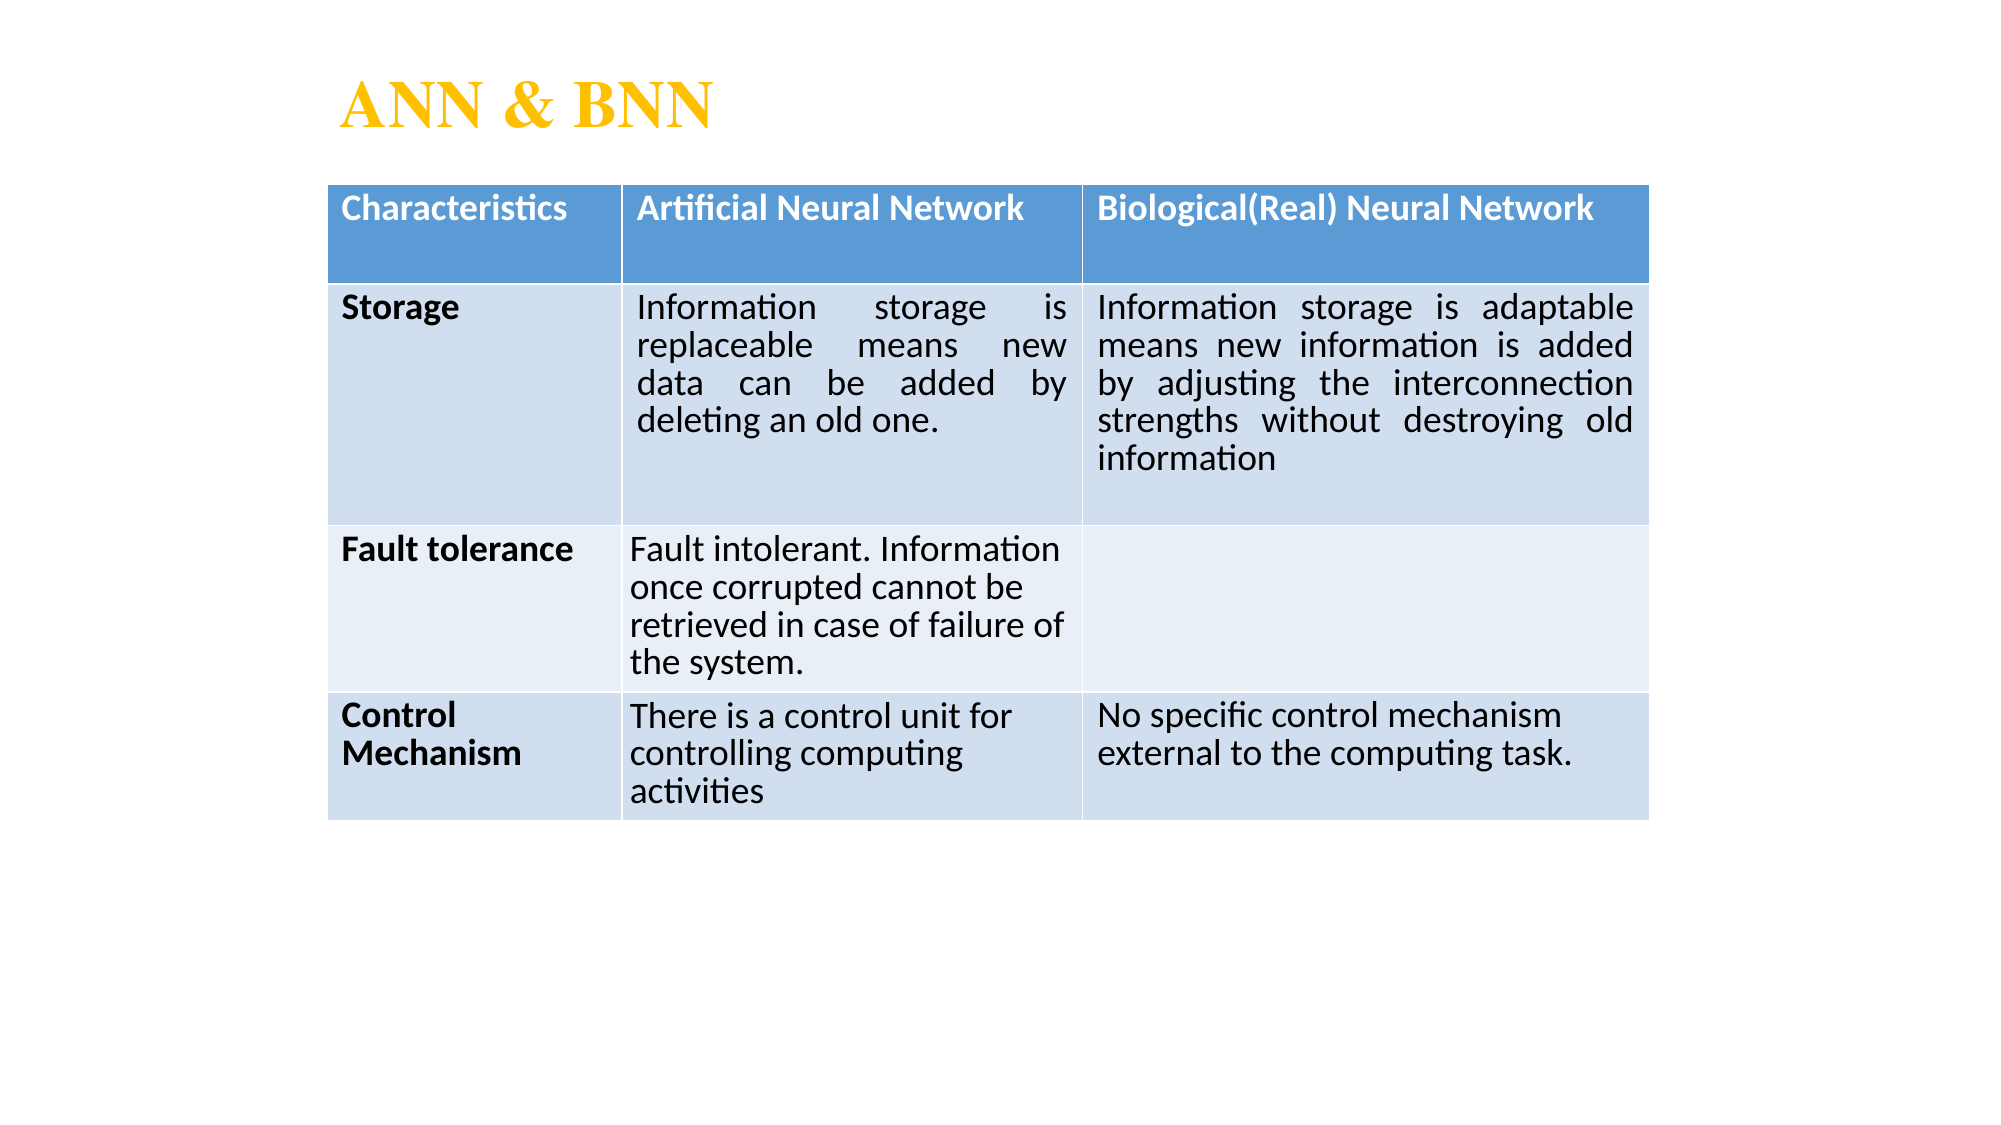

# ANN & BNN
| Characteristics | Artificial Neural Network | Biological(Real) Neural Network |
| --- | --- | --- |
| Storage | Information storage is replaceable means new data can be added by deleting an old one. | Information storage is adaptable means new information is added by adjusting the interconnection strengths without destroying old information |
| Fault tolerance | Fault intolerant. Information once corrupted cannot be retrieved in case of failure of the system. |  |
| Control Mechanism | There is a control unit for controlling computing activities | No specific control mechanism external to the computing task. |